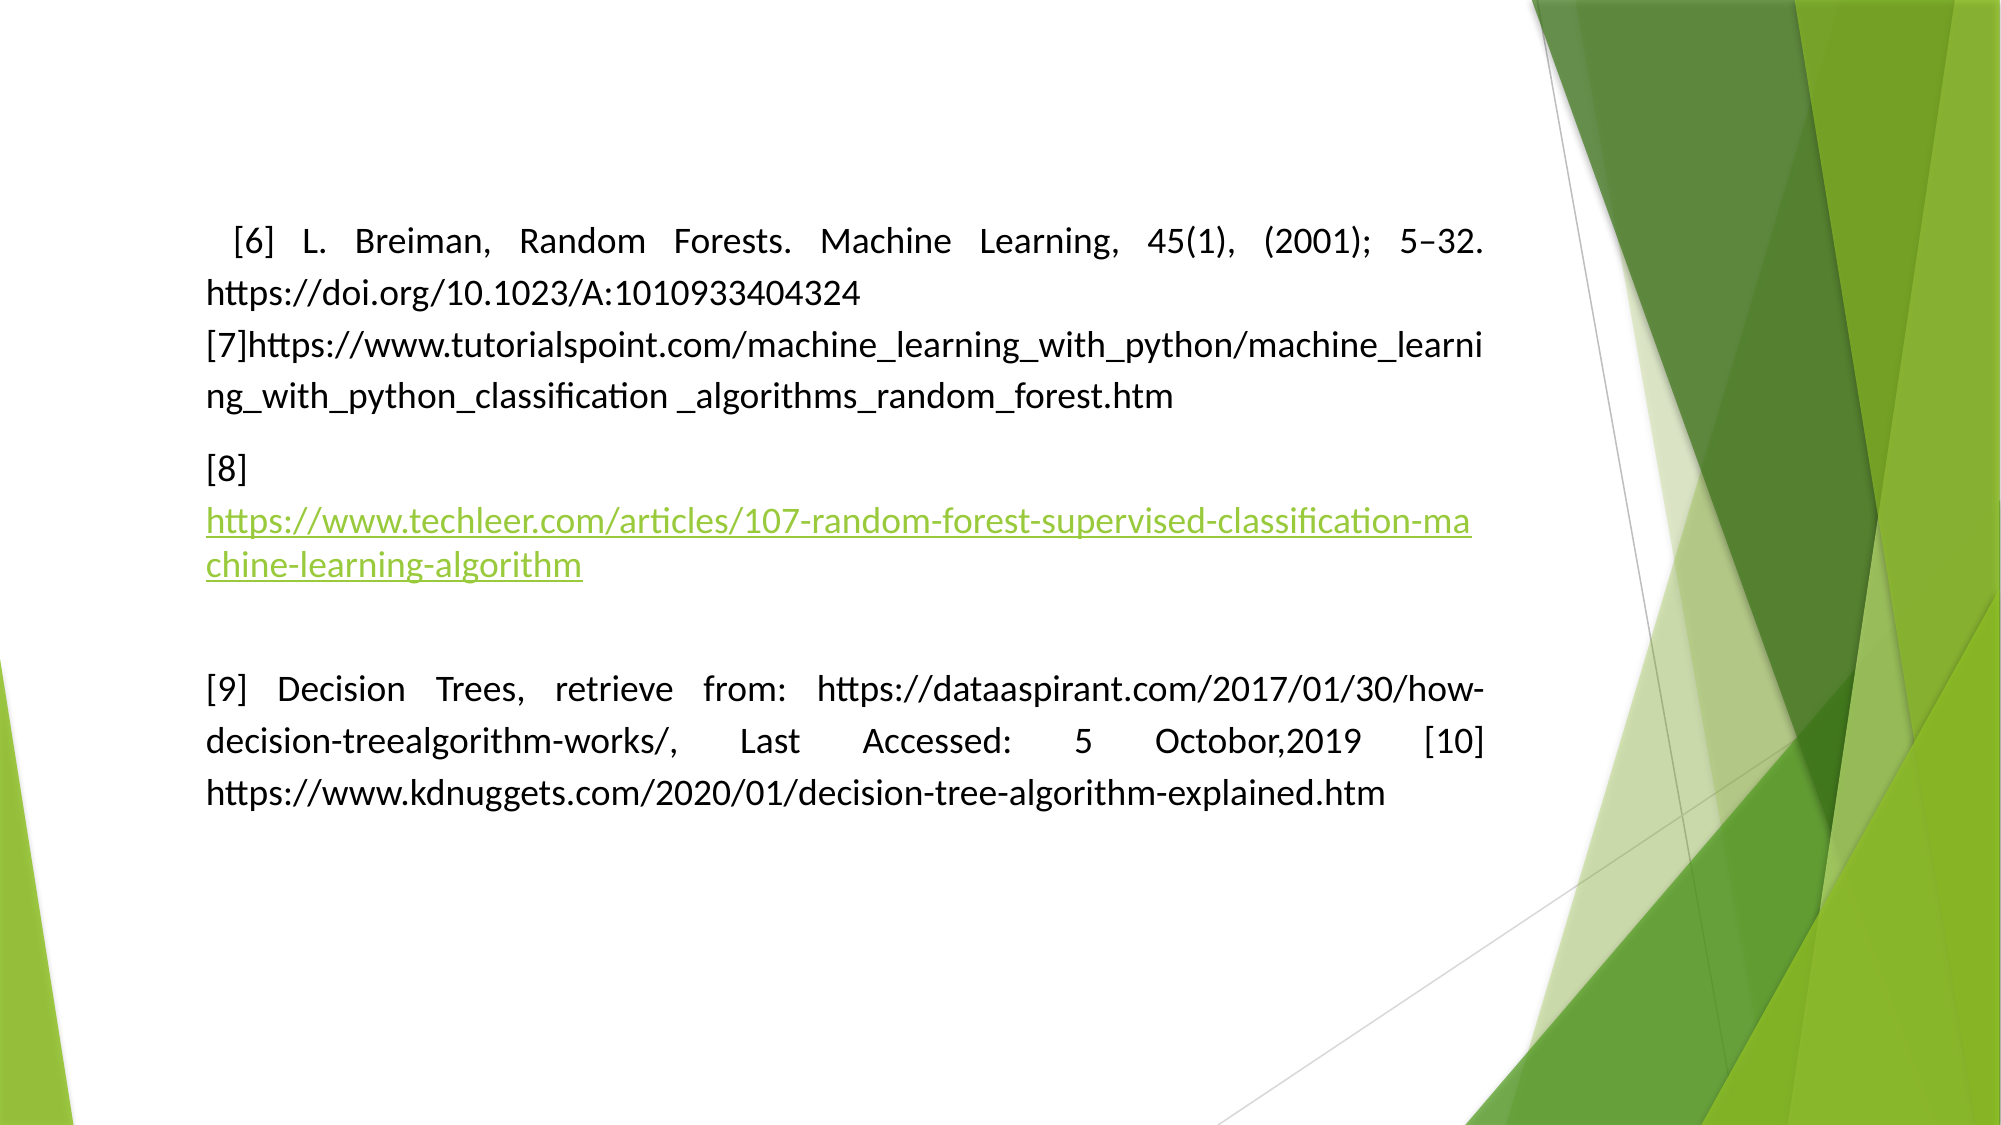

[6] L. Breiman, Random Forests. Machine Learning, 45(1), (2001); 5–32. https://doi.org/10.1023/A:1010933404324 [7]https://www.tutorialspoint.com/machine_learning_with_python/machine_learning_with_python_classification _algorithms_random_forest.htm
[8] https://www.techleer.com/articles/107-random-forest-supervised-classification-machine-learning-algorithm
[9] Decision Trees, retrieve from: https://dataaspirant.com/2017/01/30/how-decision-treealgorithm-works/, Last Accessed: 5 Octobor,2019 [10] https://www.kdnuggets.com/2020/01/decision-tree-algorithm-explained.htm